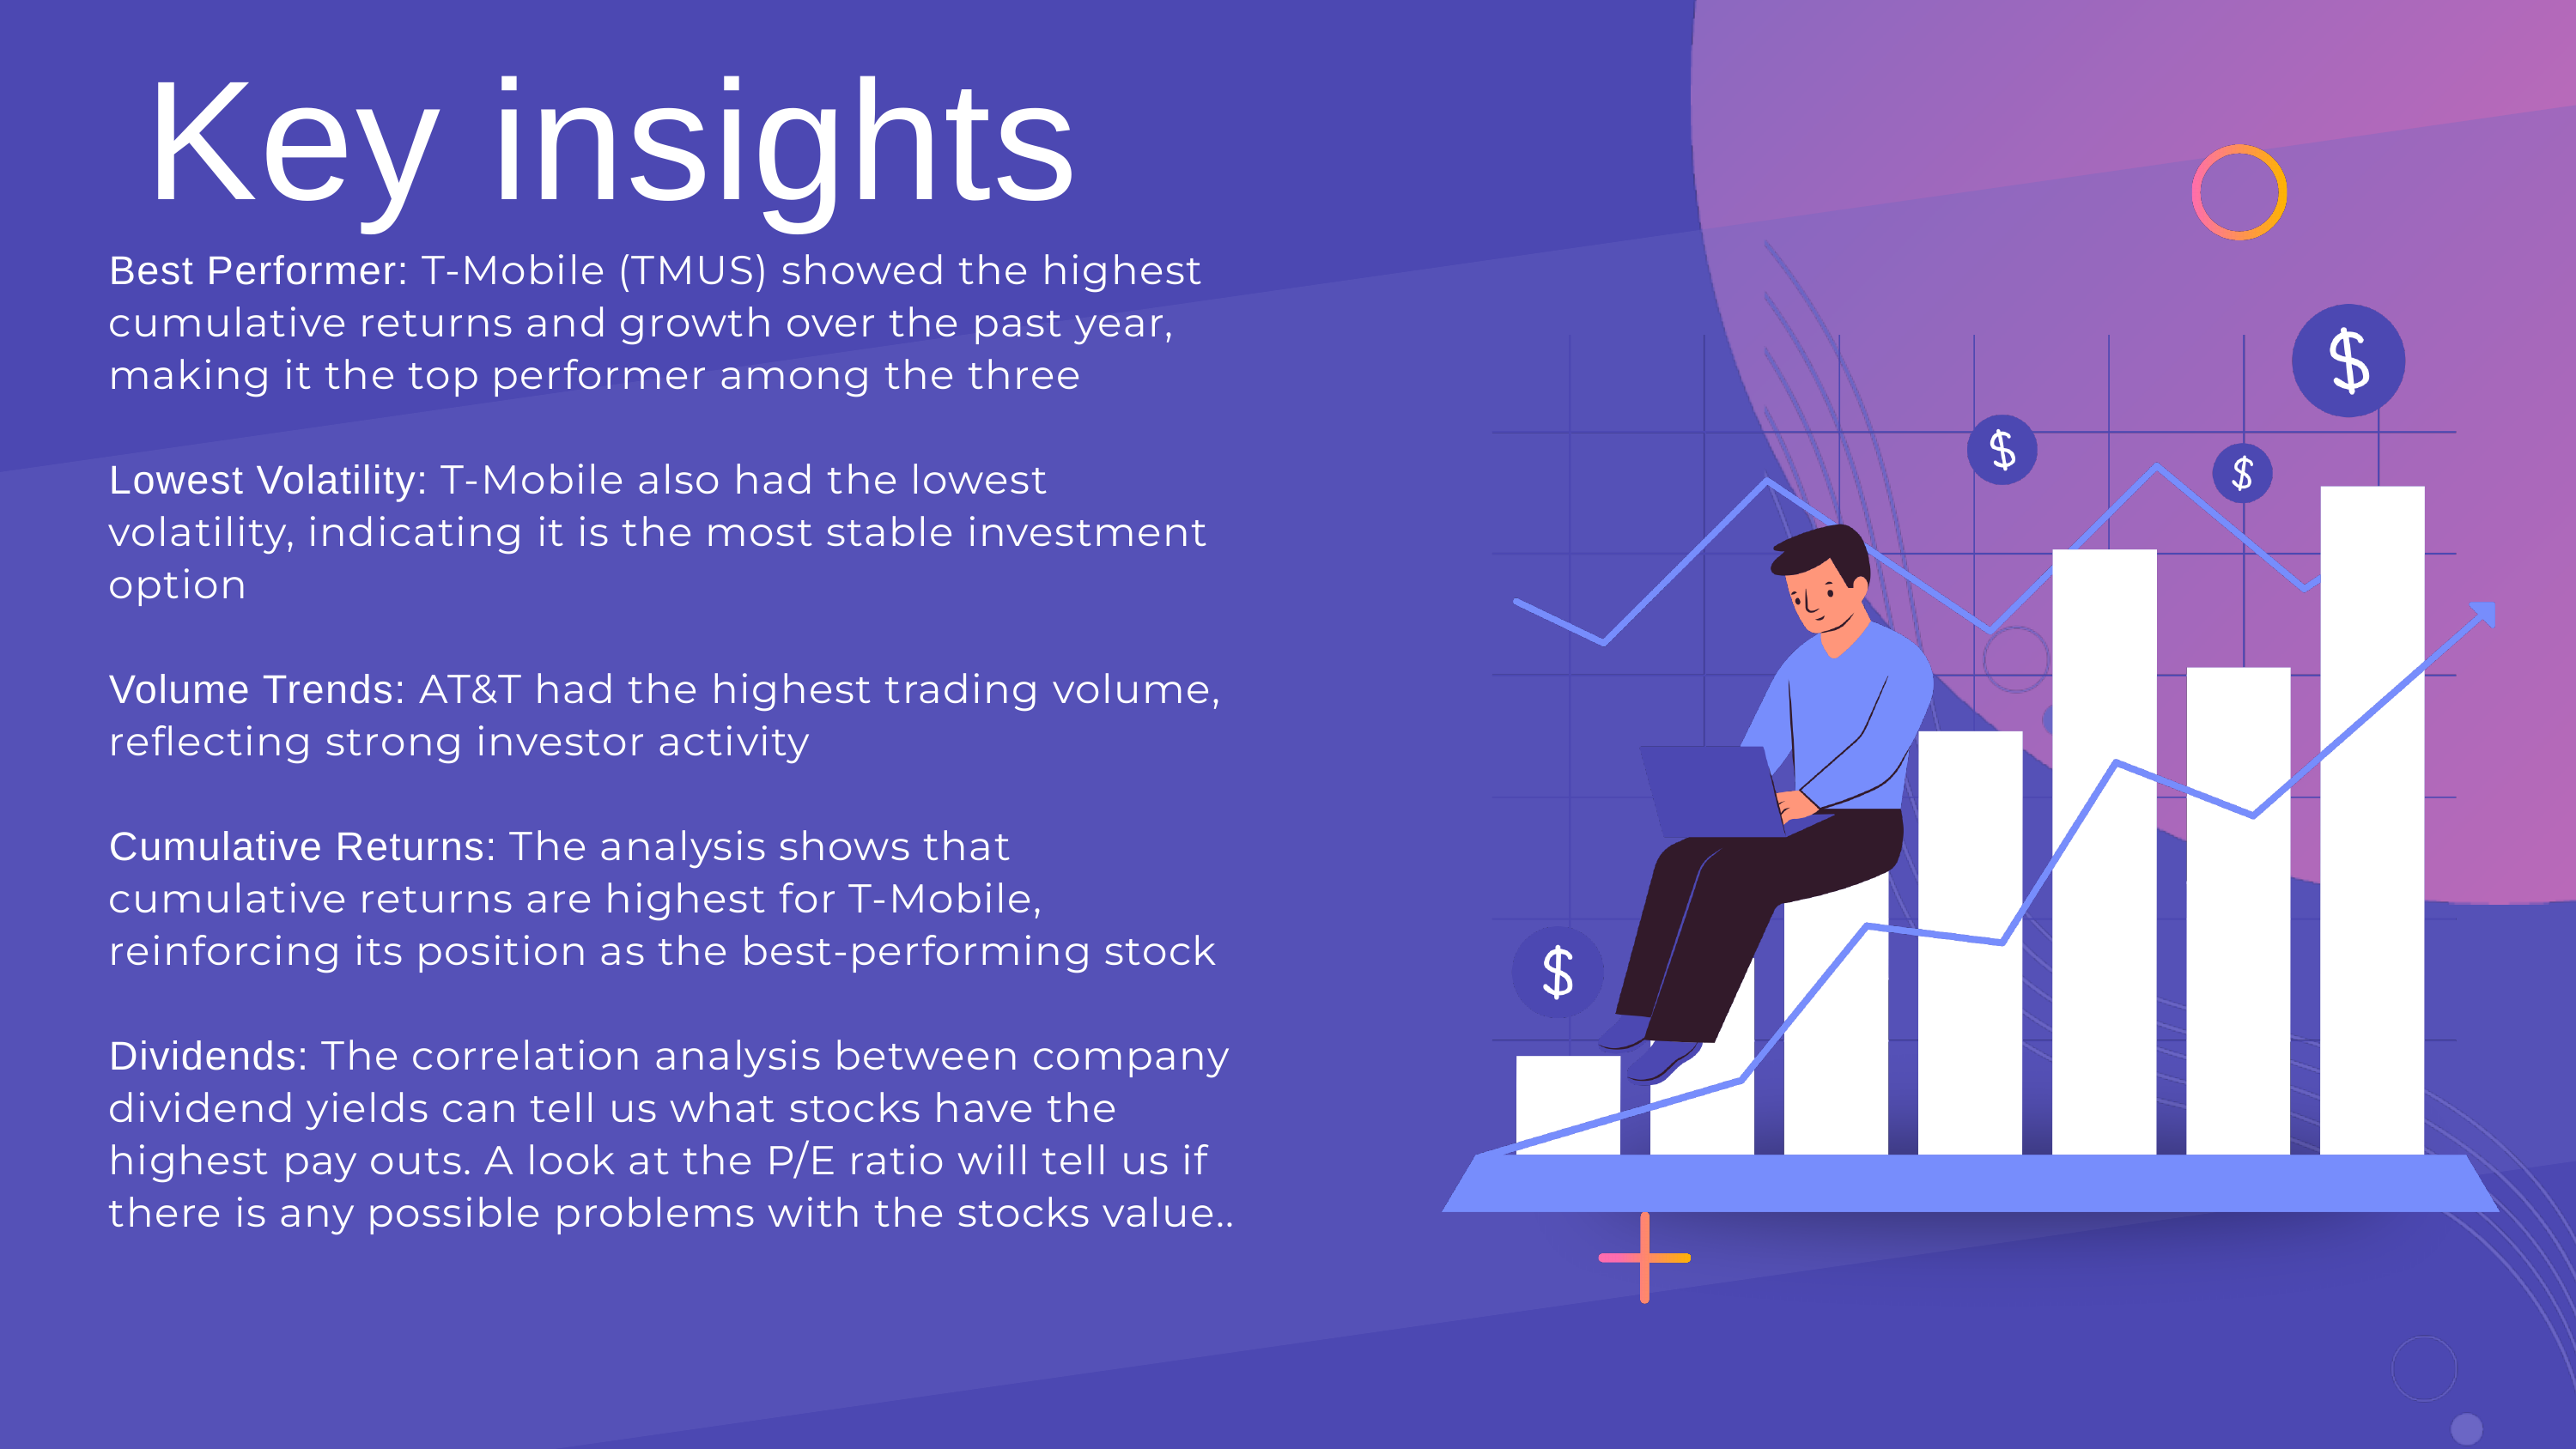

Key insights

Best Performer: T-Mobile (TMUS) showed the highest cumulative returns and growth over the past year, making it the top performer among the three

Lowest Volatility: T-Mobile also had the lowest volatility, indicating it is the most stable investment option

Volume Trends: AT&T had the highest trading volume, reflecting strong investor activity

Cumulative Returns: The analysis shows that cumulative returns are highest for T-Mobile, reinforcing its position as the best-performing stock

Dividends: The correlation analysis between company dividend yields can tell us what stocks have the highest pay outs. A look at the P/E ratio will tell us if there is any possible problems with the stocks value..